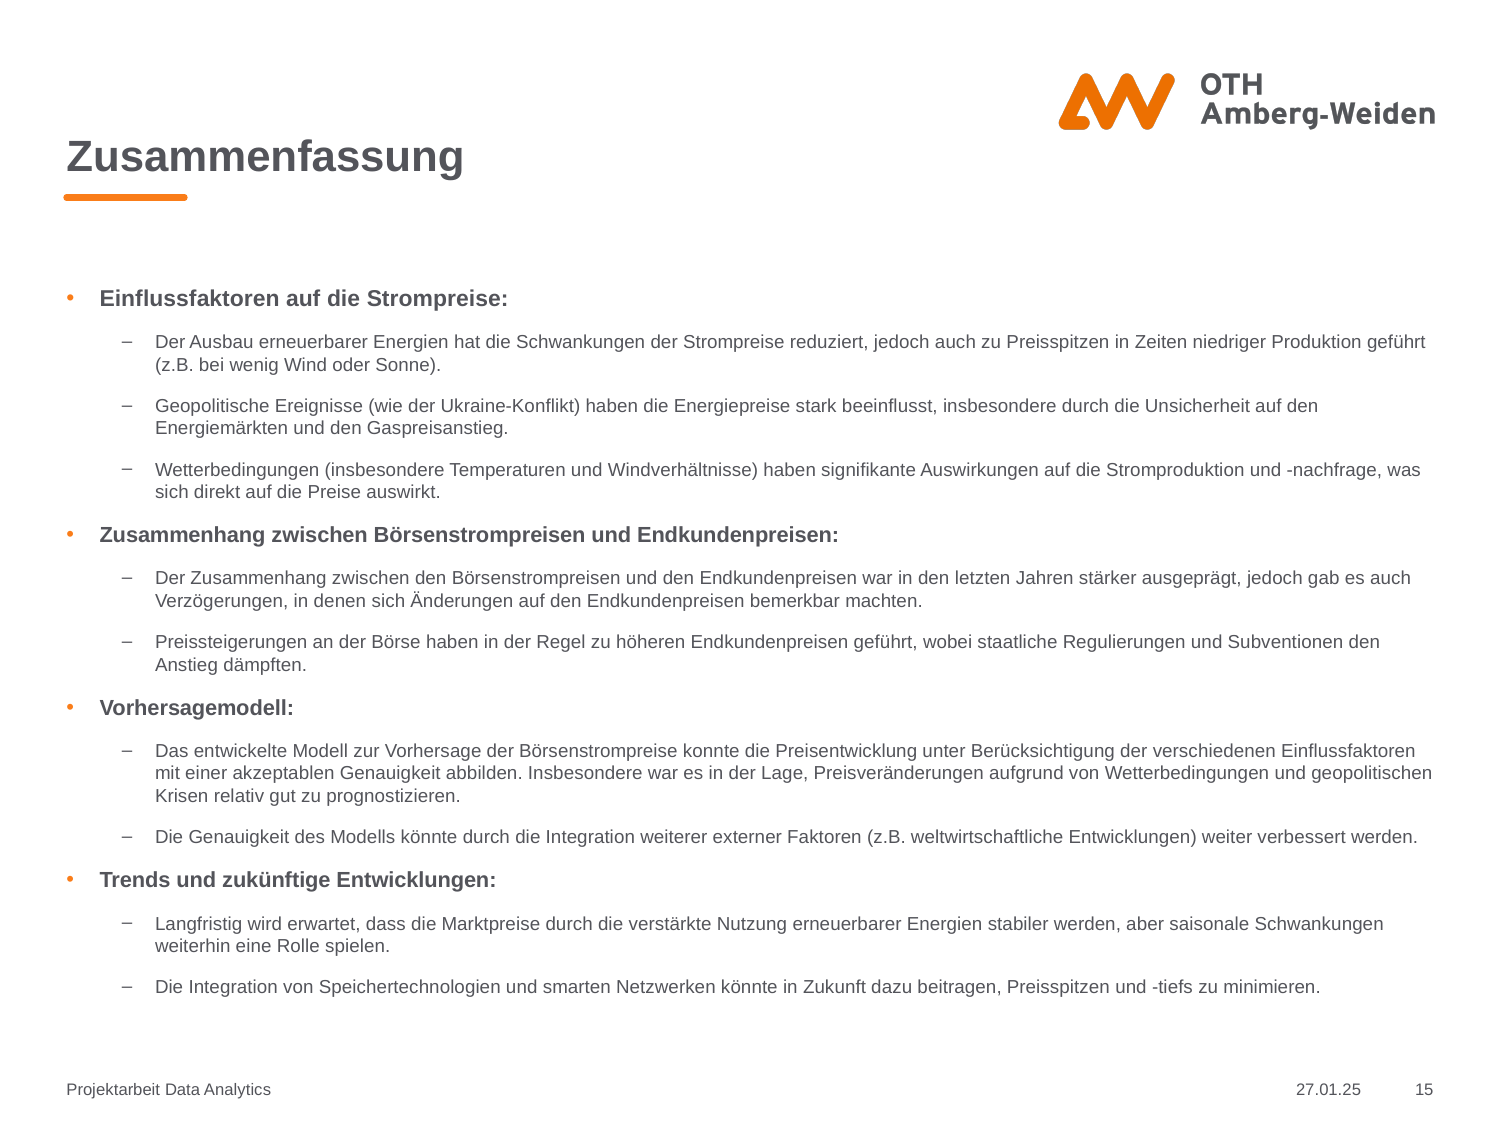

# Zusammenfassung
Einflussfaktoren auf die Strompreise:
Der Ausbau erneuerbarer Energien hat die Schwankungen der Strompreise reduziert, jedoch auch zu Preisspitzen in Zeiten niedriger Produktion geführt (z.B. bei wenig Wind oder Sonne).
Geopolitische Ereignisse (wie der Ukraine-Konflikt) haben die Energiepreise stark beeinflusst, insbesondere durch die Unsicherheit auf den Energiemärkten und den Gaspreisanstieg.
Wetterbedingungen (insbesondere Temperaturen und Windverhältnisse) haben signifikante Auswirkungen auf die Stromproduktion und -nachfrage, was sich direkt auf die Preise auswirkt.
Zusammenhang zwischen Börsenstrompreisen und Endkundenpreisen:
Der Zusammenhang zwischen den Börsenstrompreisen und den Endkundenpreisen war in den letzten Jahren stärker ausgeprägt, jedoch gab es auch Verzögerungen, in denen sich Änderungen auf den Endkundenpreisen bemerkbar machten.
Preissteigerungen an der Börse haben in der Regel zu höheren Endkundenpreisen geführt, wobei staatliche Regulierungen und Subventionen den Anstieg dämpften.
Vorhersagemodell:
Das entwickelte Modell zur Vorhersage der Börsenstrompreise konnte die Preisentwicklung unter Berücksichtigung der verschiedenen Einflussfaktoren mit einer akzeptablen Genauigkeit abbilden. Insbesondere war es in der Lage, Preisveränderungen aufgrund von Wetterbedingungen und geopolitischen Krisen relativ gut zu prognostizieren.
Die Genauigkeit des Modells könnte durch die Integration weiterer externer Faktoren (z.B. weltwirtschaftliche Entwicklungen) weiter verbessert werden.
Trends und zukünftige Entwicklungen:
Langfristig wird erwartet, dass die Marktpreise durch die verstärkte Nutzung erneuerbarer Energien stabiler werden, aber saisonale Schwankungen weiterhin eine Rolle spielen.
Die Integration von Speichertechnologien und smarten Netzwerken könnte in Zukunft dazu beitragen, Preisspitzen und -tiefs zu minimieren.

Projektarbeit Data Analytics
27.01.25
15